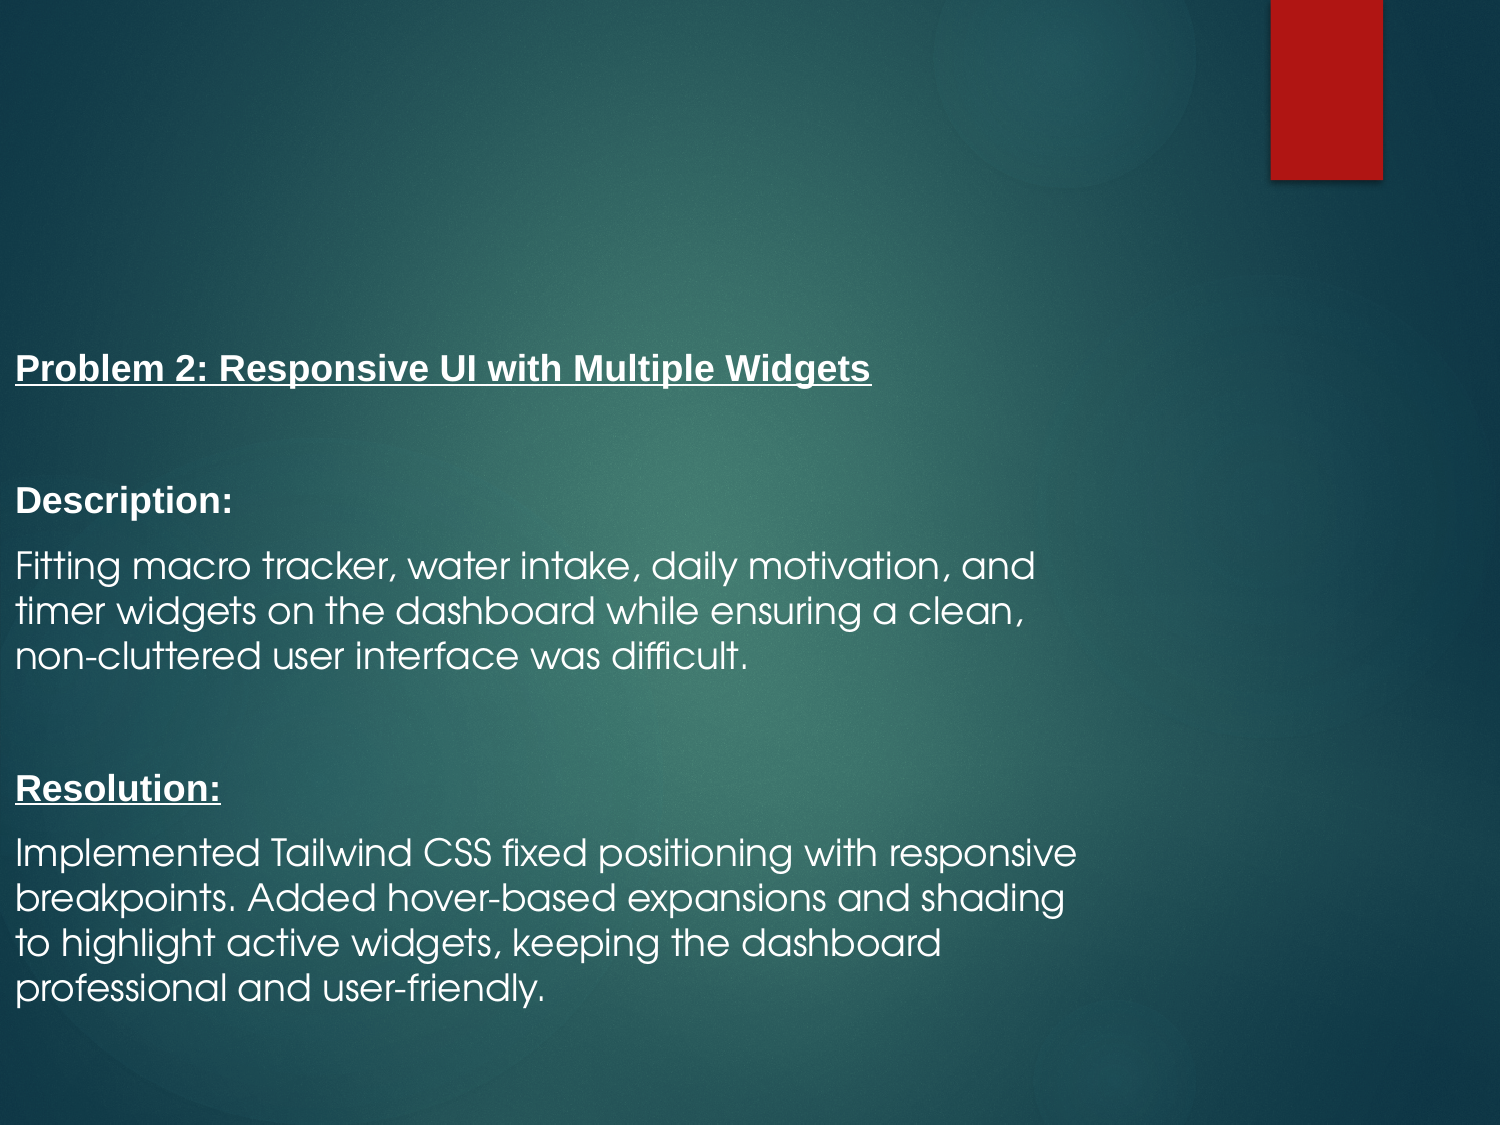

Problem 2: Responsive UI with Multiple Widgets

Description:
Fitting macro tracker, water intake, daily motivation, and timer widgets on the dashboard while ensuring a clean, non-cluttered user interface was difficult.

Resolution:
Implemented Tailwind CSS fixed positioning with responsive breakpoints. Added hover-based expansions and shading to highlight active widgets, keeping the dashboard professional and user-friendly.